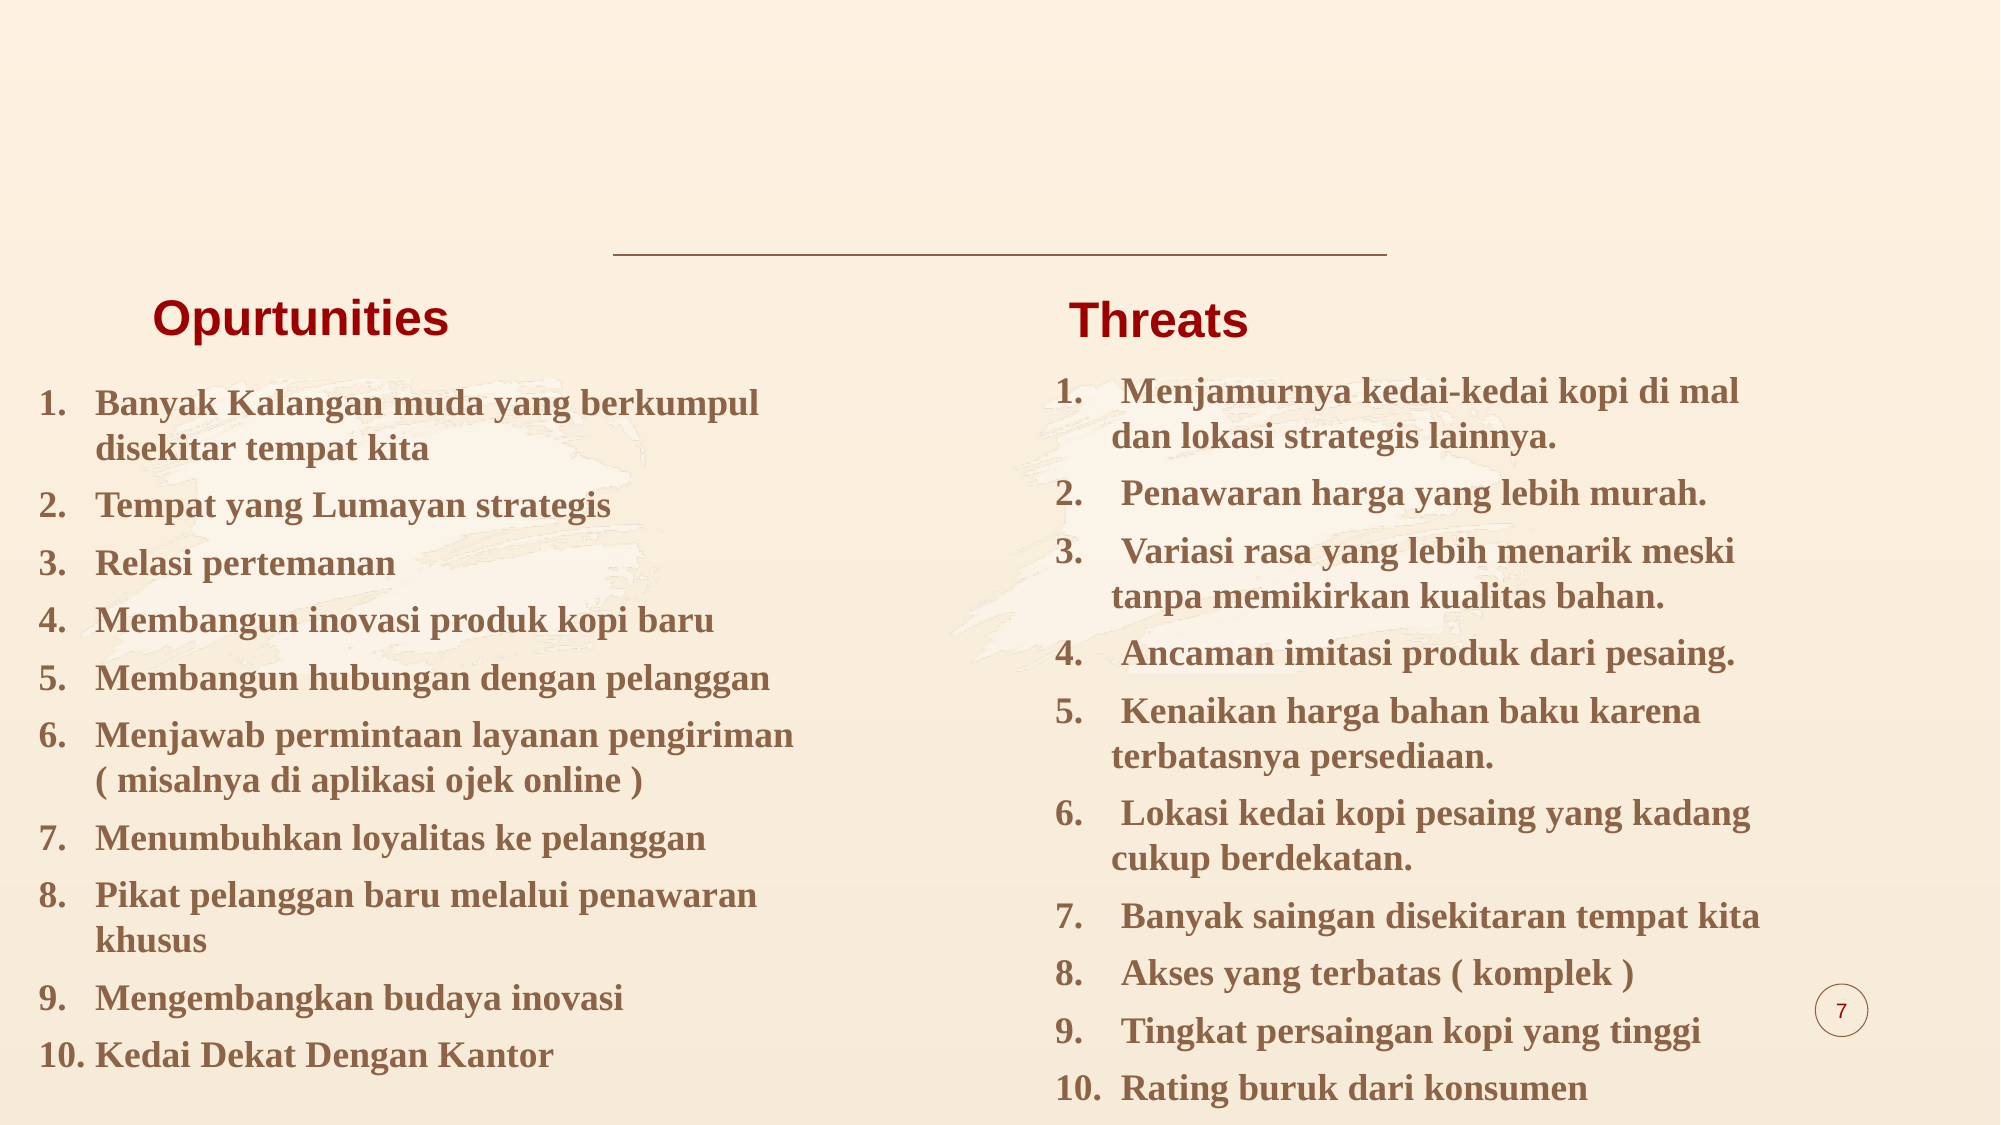

#
Opurtunities
Threats
 Menjamurnya kedai-kedai kopi di mal dan lokasi strategis lainnya.
 Penawaran harga yang lebih murah.
 Variasi rasa yang lebih menarik meski tanpa memikirkan kualitas bahan.
 Ancaman imitasi produk dari pesaing.
 Kenaikan harga bahan baku karena terbatasnya persediaan.
 Lokasi kedai kopi pesaing yang kadang cukup berdekatan.
 Banyak saingan disekitaran tempat kita
 Akses yang terbatas ( komplek )
 Tingkat persaingan kopi yang tinggi
 Rating buruk dari konsumen

Banyak Kalangan muda yang berkumpul disekitar tempat kita
Tempat yang Lumayan strategis
Relasi pertemanan
Membangun inovasi produk kopi baru
Membangun hubungan dengan pelanggan
Menjawab permintaan layanan pengiriman ( misalnya di aplikasi ojek online )
Menumbuhkan loyalitas ke pelanggan
Pikat pelanggan baru melalui penawaran khusus
Mengembangkan budaya inovasi
Kedai Dekat Dengan Kantor
7